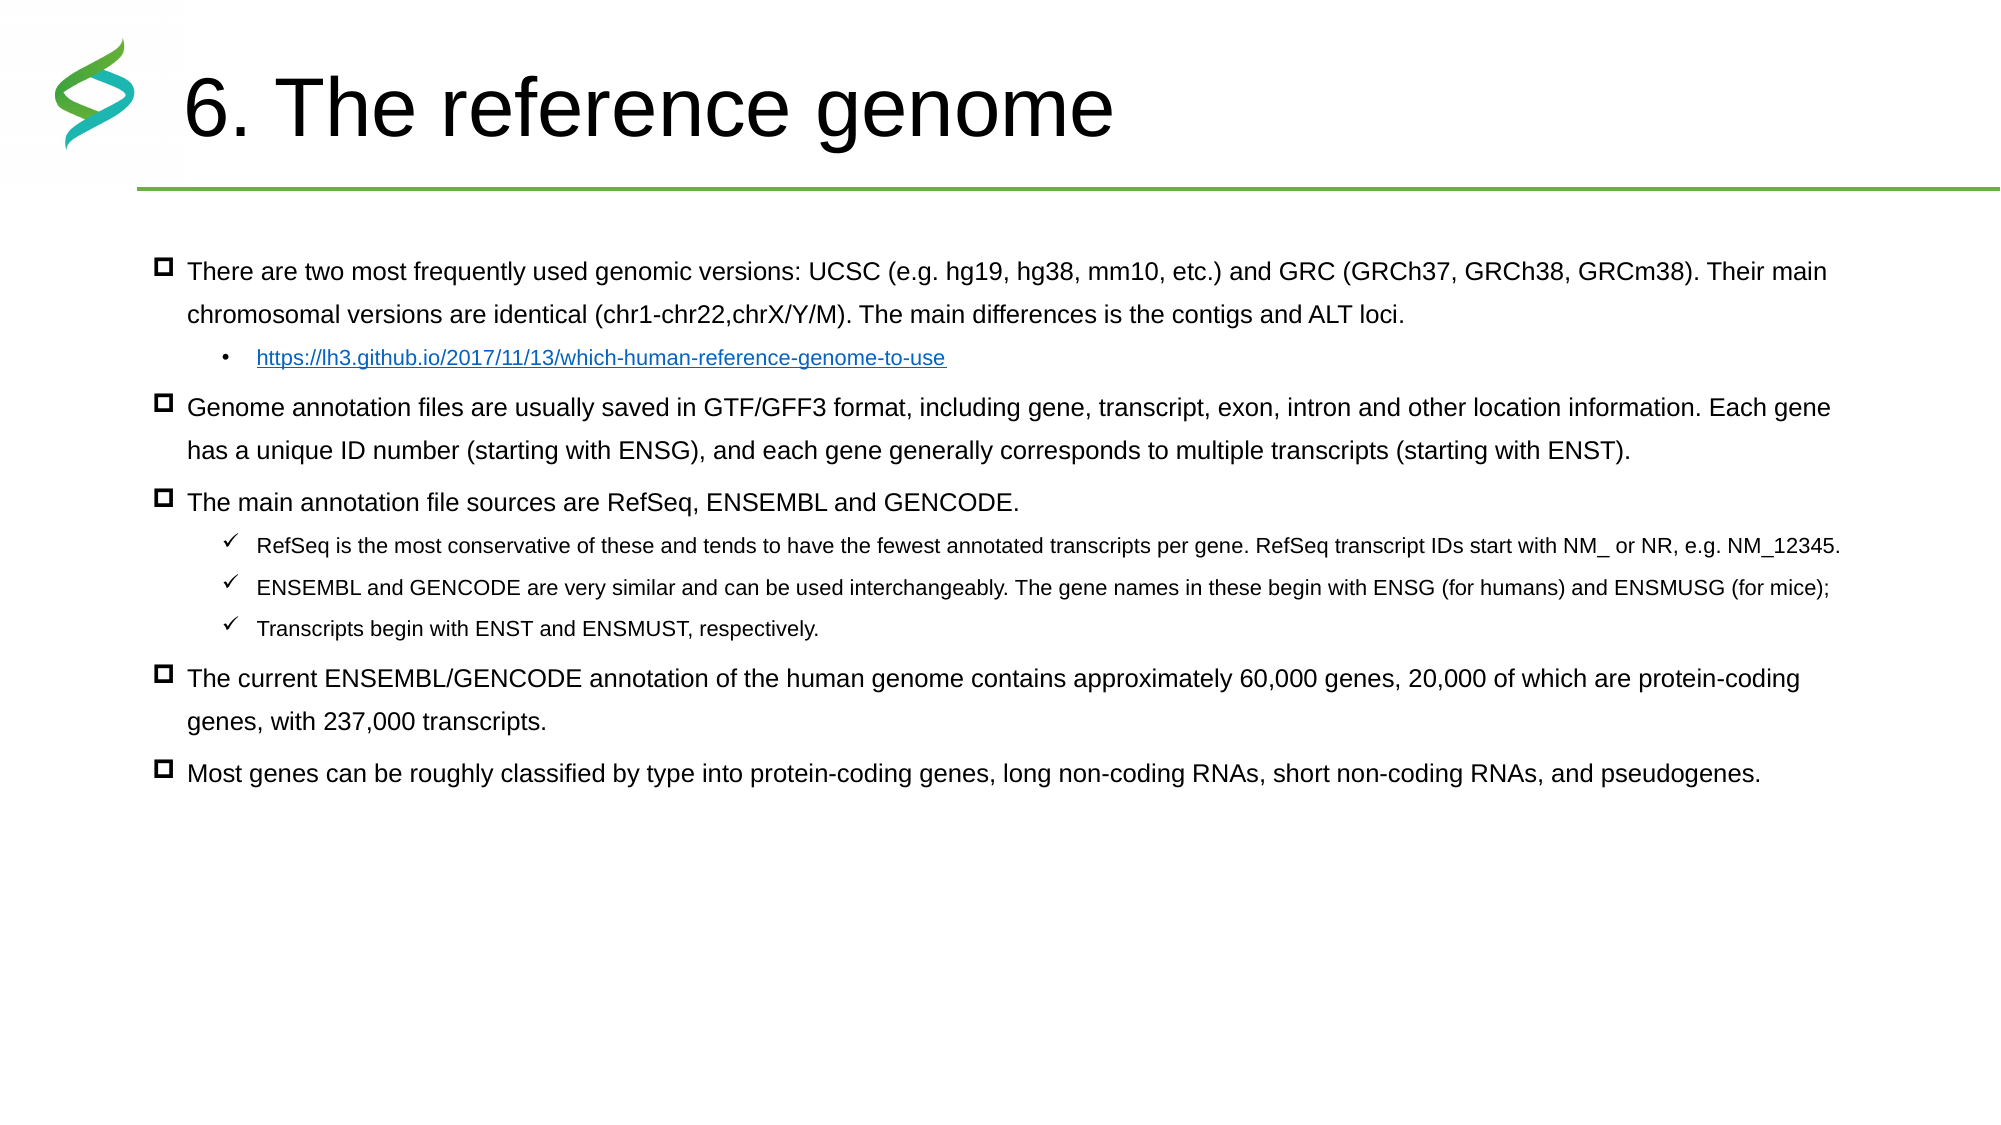

# 6. The reference genome
There are two most frequently used genomic versions: UCSC (e.g. hg19, hg38, mm10, etc.) and GRC (GRCh37, GRCh38, GRCm38). Their main chromosomal versions are identical (chr1-chr22,chrX/Y/M). The main differences is the contigs and ALT loci.
https://lh3.github.io/2017/11/13/which-human-reference-genome-to-use
Genome annotation files are usually saved in GTF/GFF3 format, including gene, transcript, exon, intron and other location information. Each gene has a unique ID number (starting with ENSG), and each gene generally corresponds to multiple transcripts (starting with ENST).
The main annotation file sources are RefSeq, ENSEMBL and GENCODE.
RefSeq is the most conservative of these and tends to have the fewest annotated transcripts per gene. RefSeq transcript IDs start with NM_ or NR, e.g. NM_12345.
ENSEMBL and GENCODE are very similar and can be used interchangeably. The gene names in these begin with ENSG (for humans) and ENSMUSG (for mice);
Transcripts begin with ENST and ENSMUST, respectively.
The current ENSEMBL/GENCODE annotation of the human genome contains approximately 60,000 genes, 20,000 of which are protein-coding genes, with 237,000 transcripts.
Most genes can be roughly classified by type into protein-coding genes, long non-coding RNAs, short non-coding RNAs, and pseudogenes.